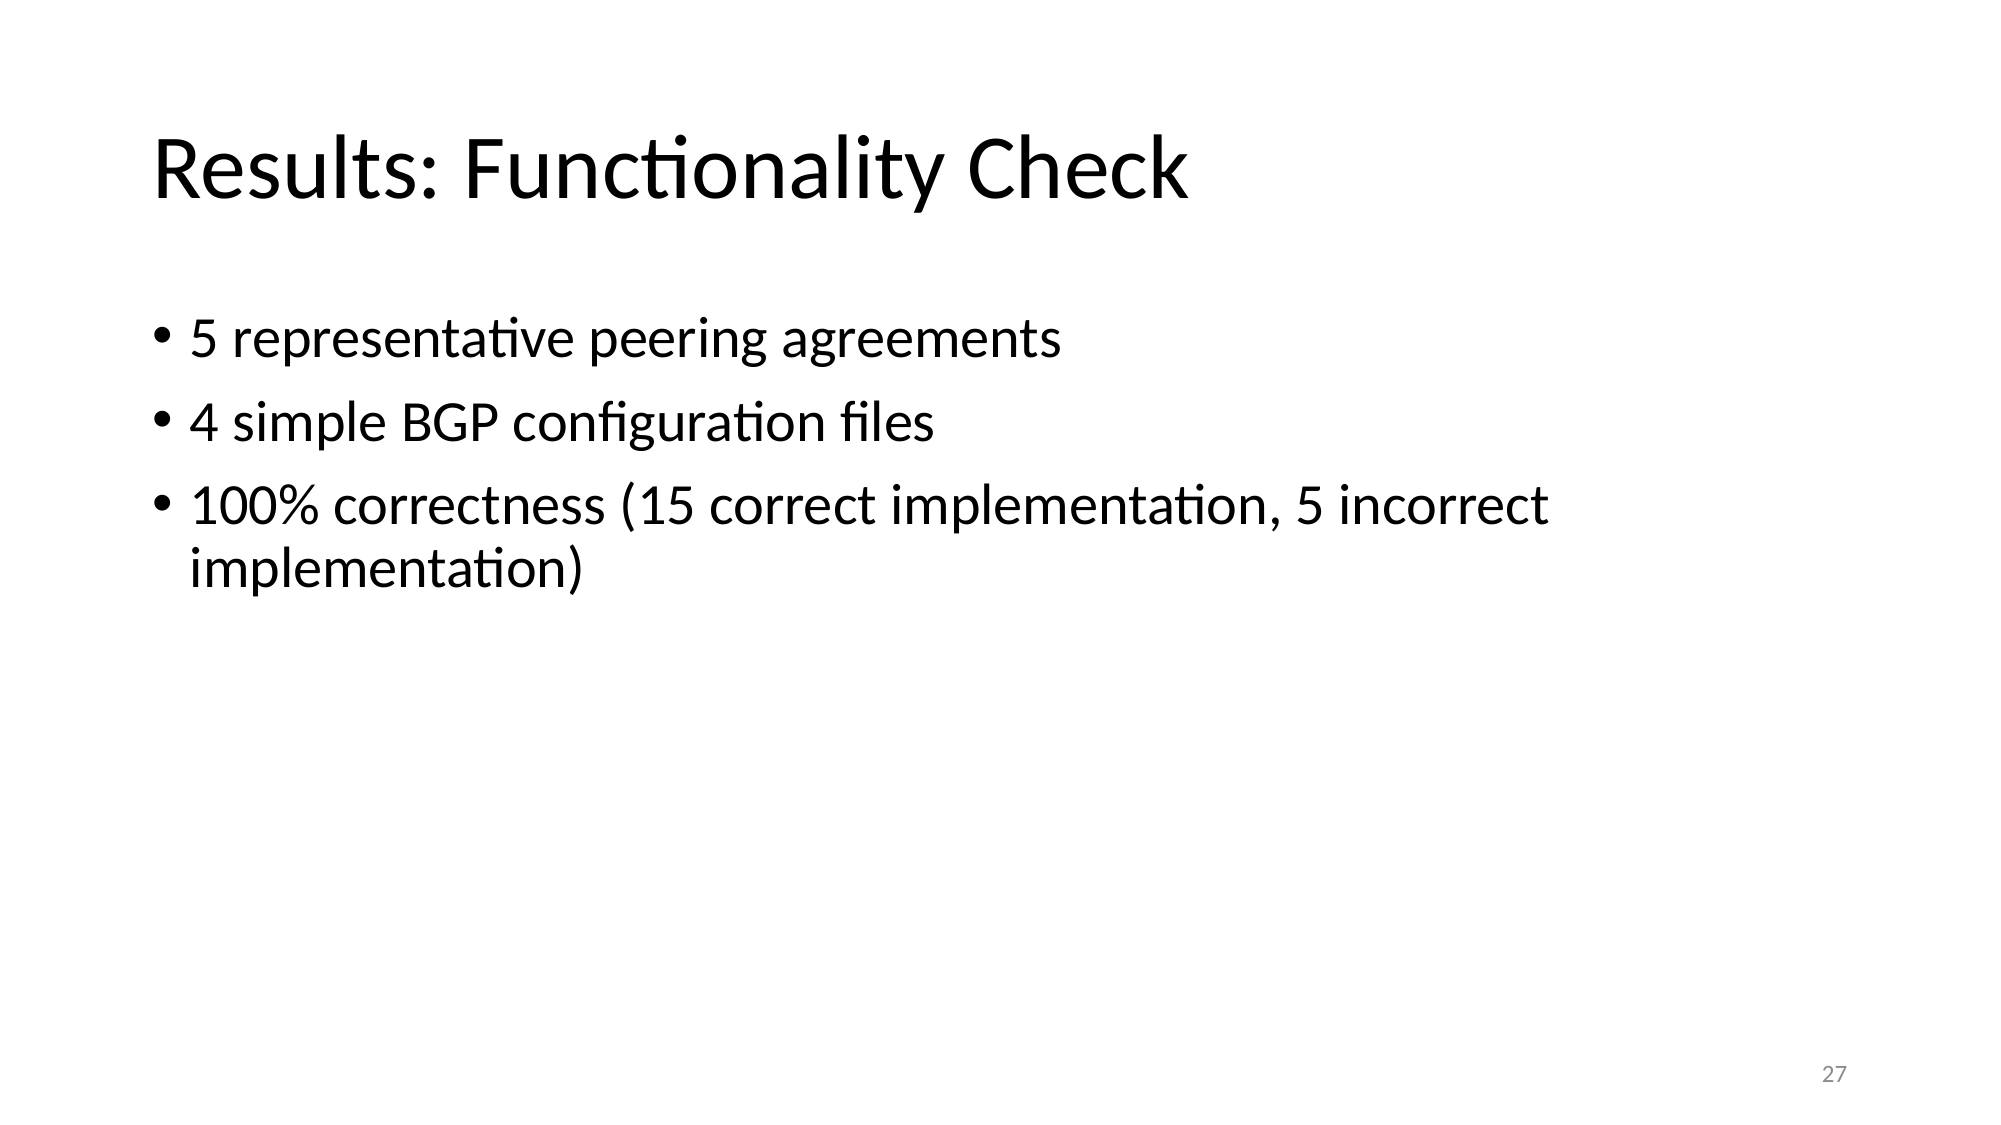

# Results: Functionality Check
5 representative peering agreements
4 simple BGP configuration files
100% correctness (15 correct implementation, 5 incorrect implementation)
27